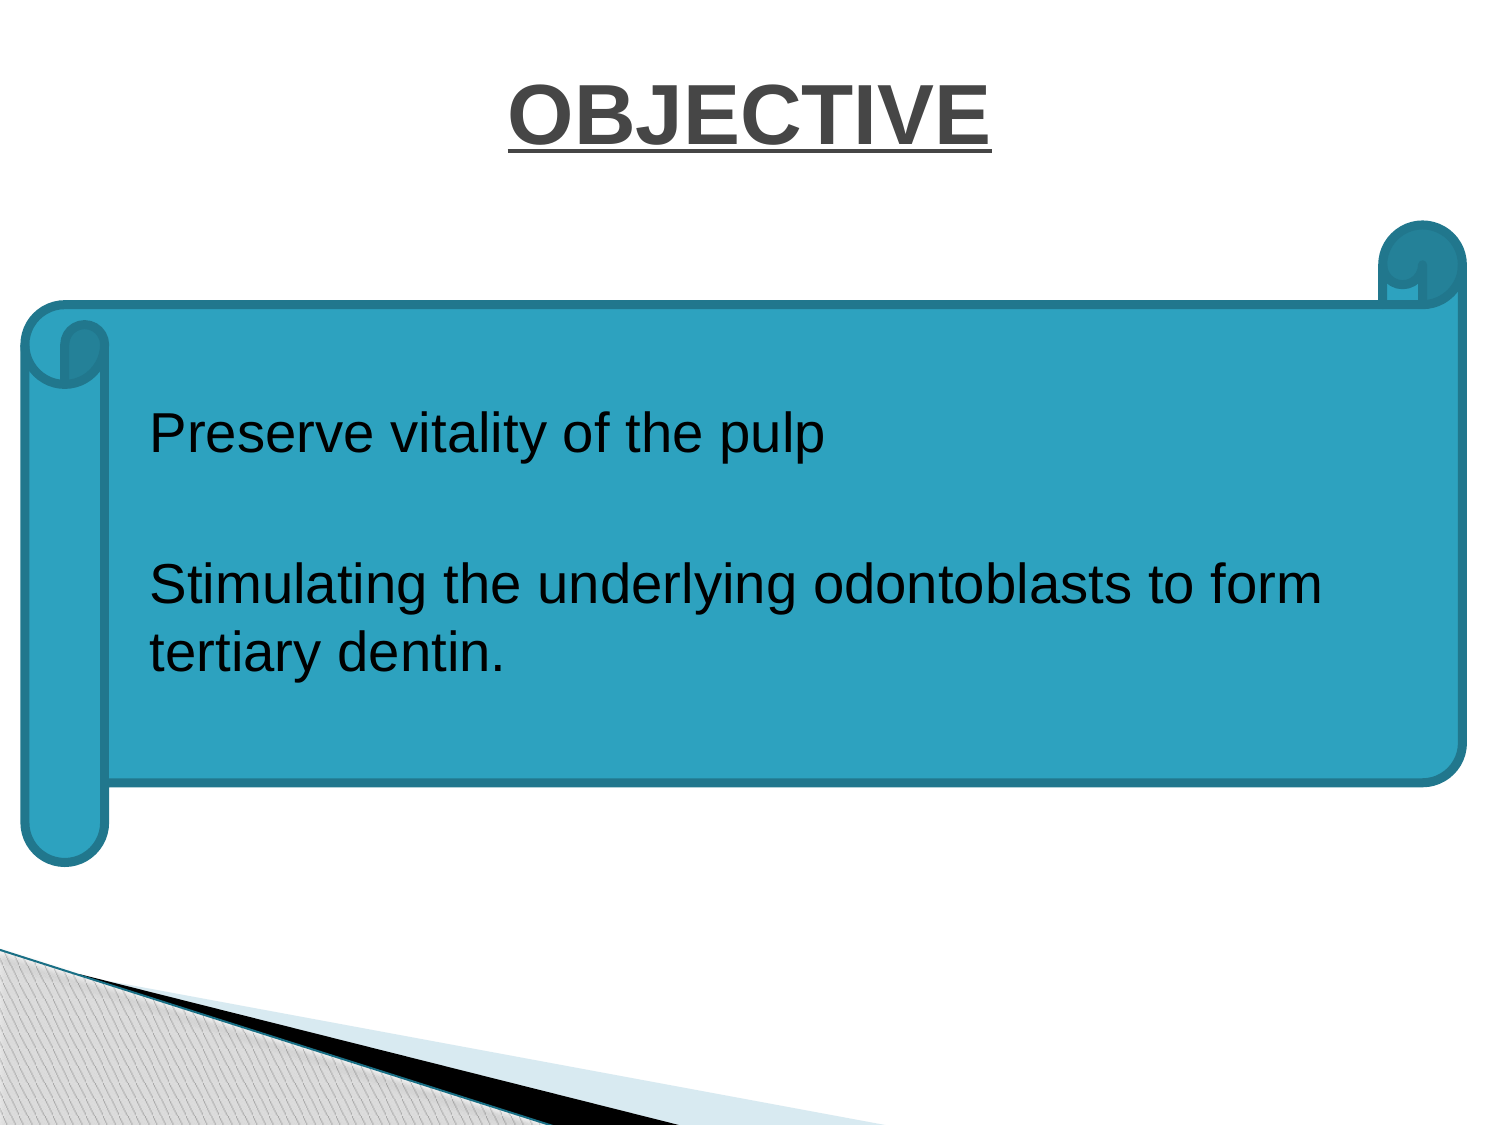

# OBJECTIVE

Preserve vitality of the pulp

Stimulating the underlying odontoblasts to form tertiary dentin.